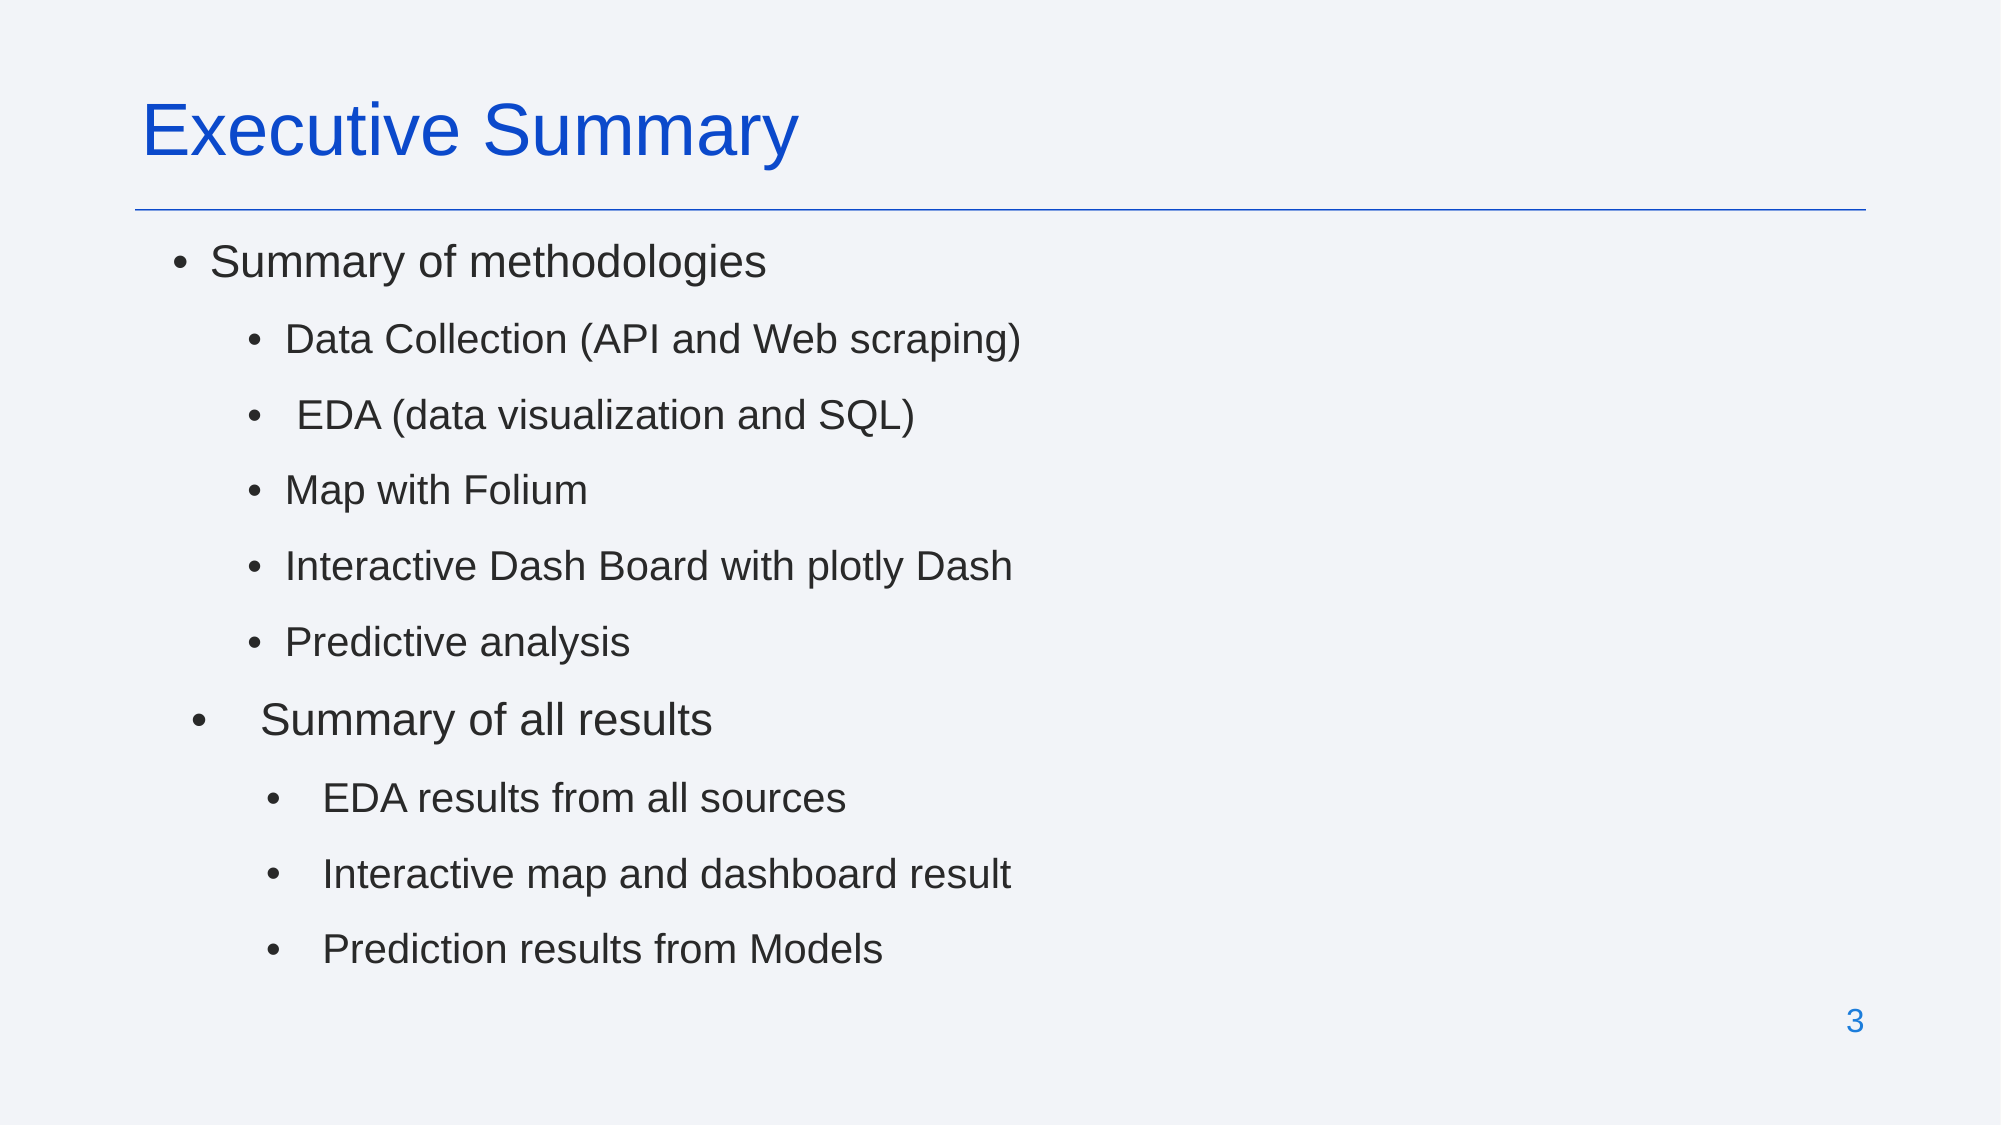

Executive Summary
Summary of methodologies
Data Collection (API and Web scraping)
 EDA (data visualization and SQL)
Map with Folium
Interactive Dash Board with plotly Dash
Predictive analysis
 Summary of all results
EDA results from all sources
Interactive map and dashboard result
Prediction results from Models

3